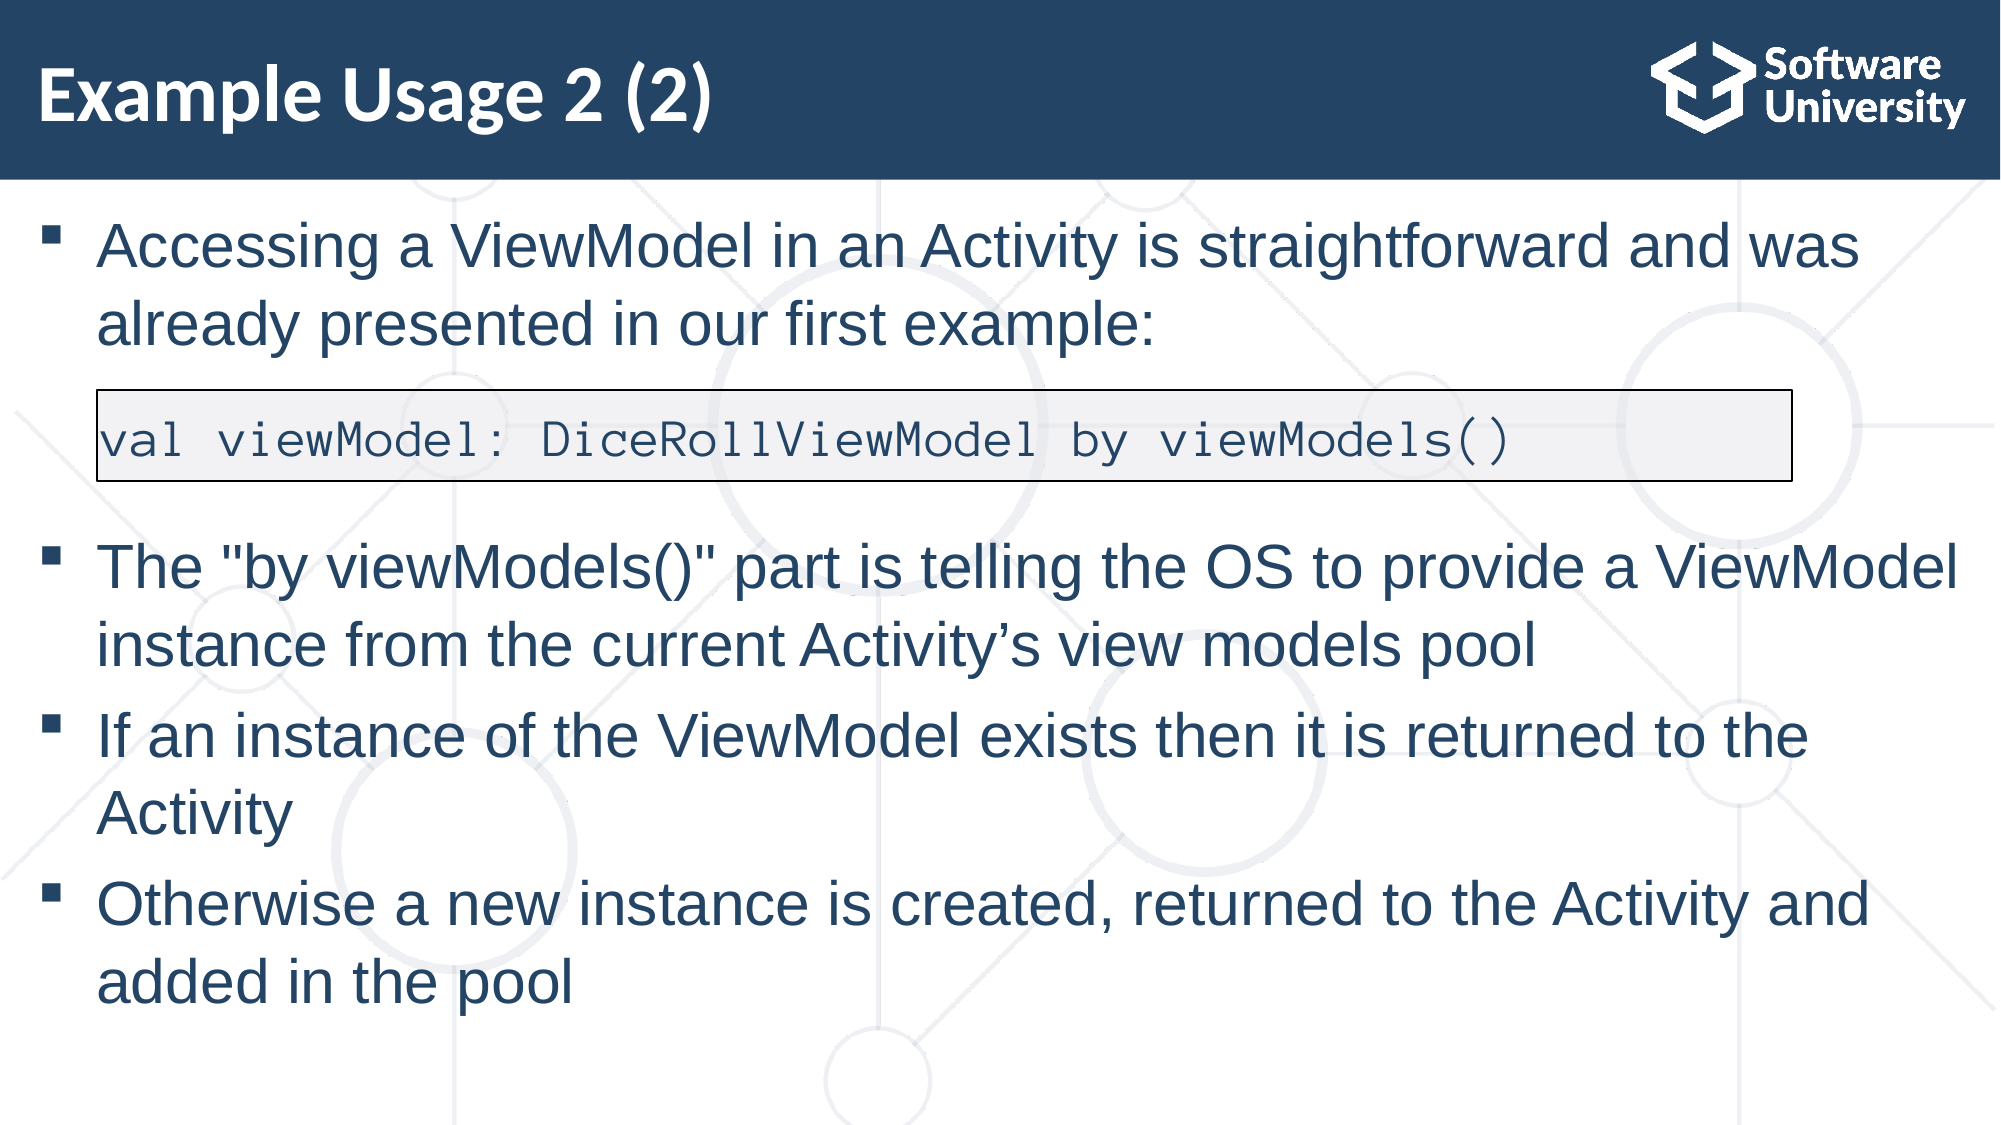

# Example Usage 2 (2)
Accessing a ViewModel in an Activity is straightforward and was already presented in our first example:
The "by viewModels()" part is telling the OS to provide a ViewModel instance from the current Activity’s view models pool
If an instance of the ViewModel exists then it is returned to the Activity
Otherwise a new instance is created, returned to the Activity and added in the pool
val viewModel: DiceRollViewModel by viewModels()